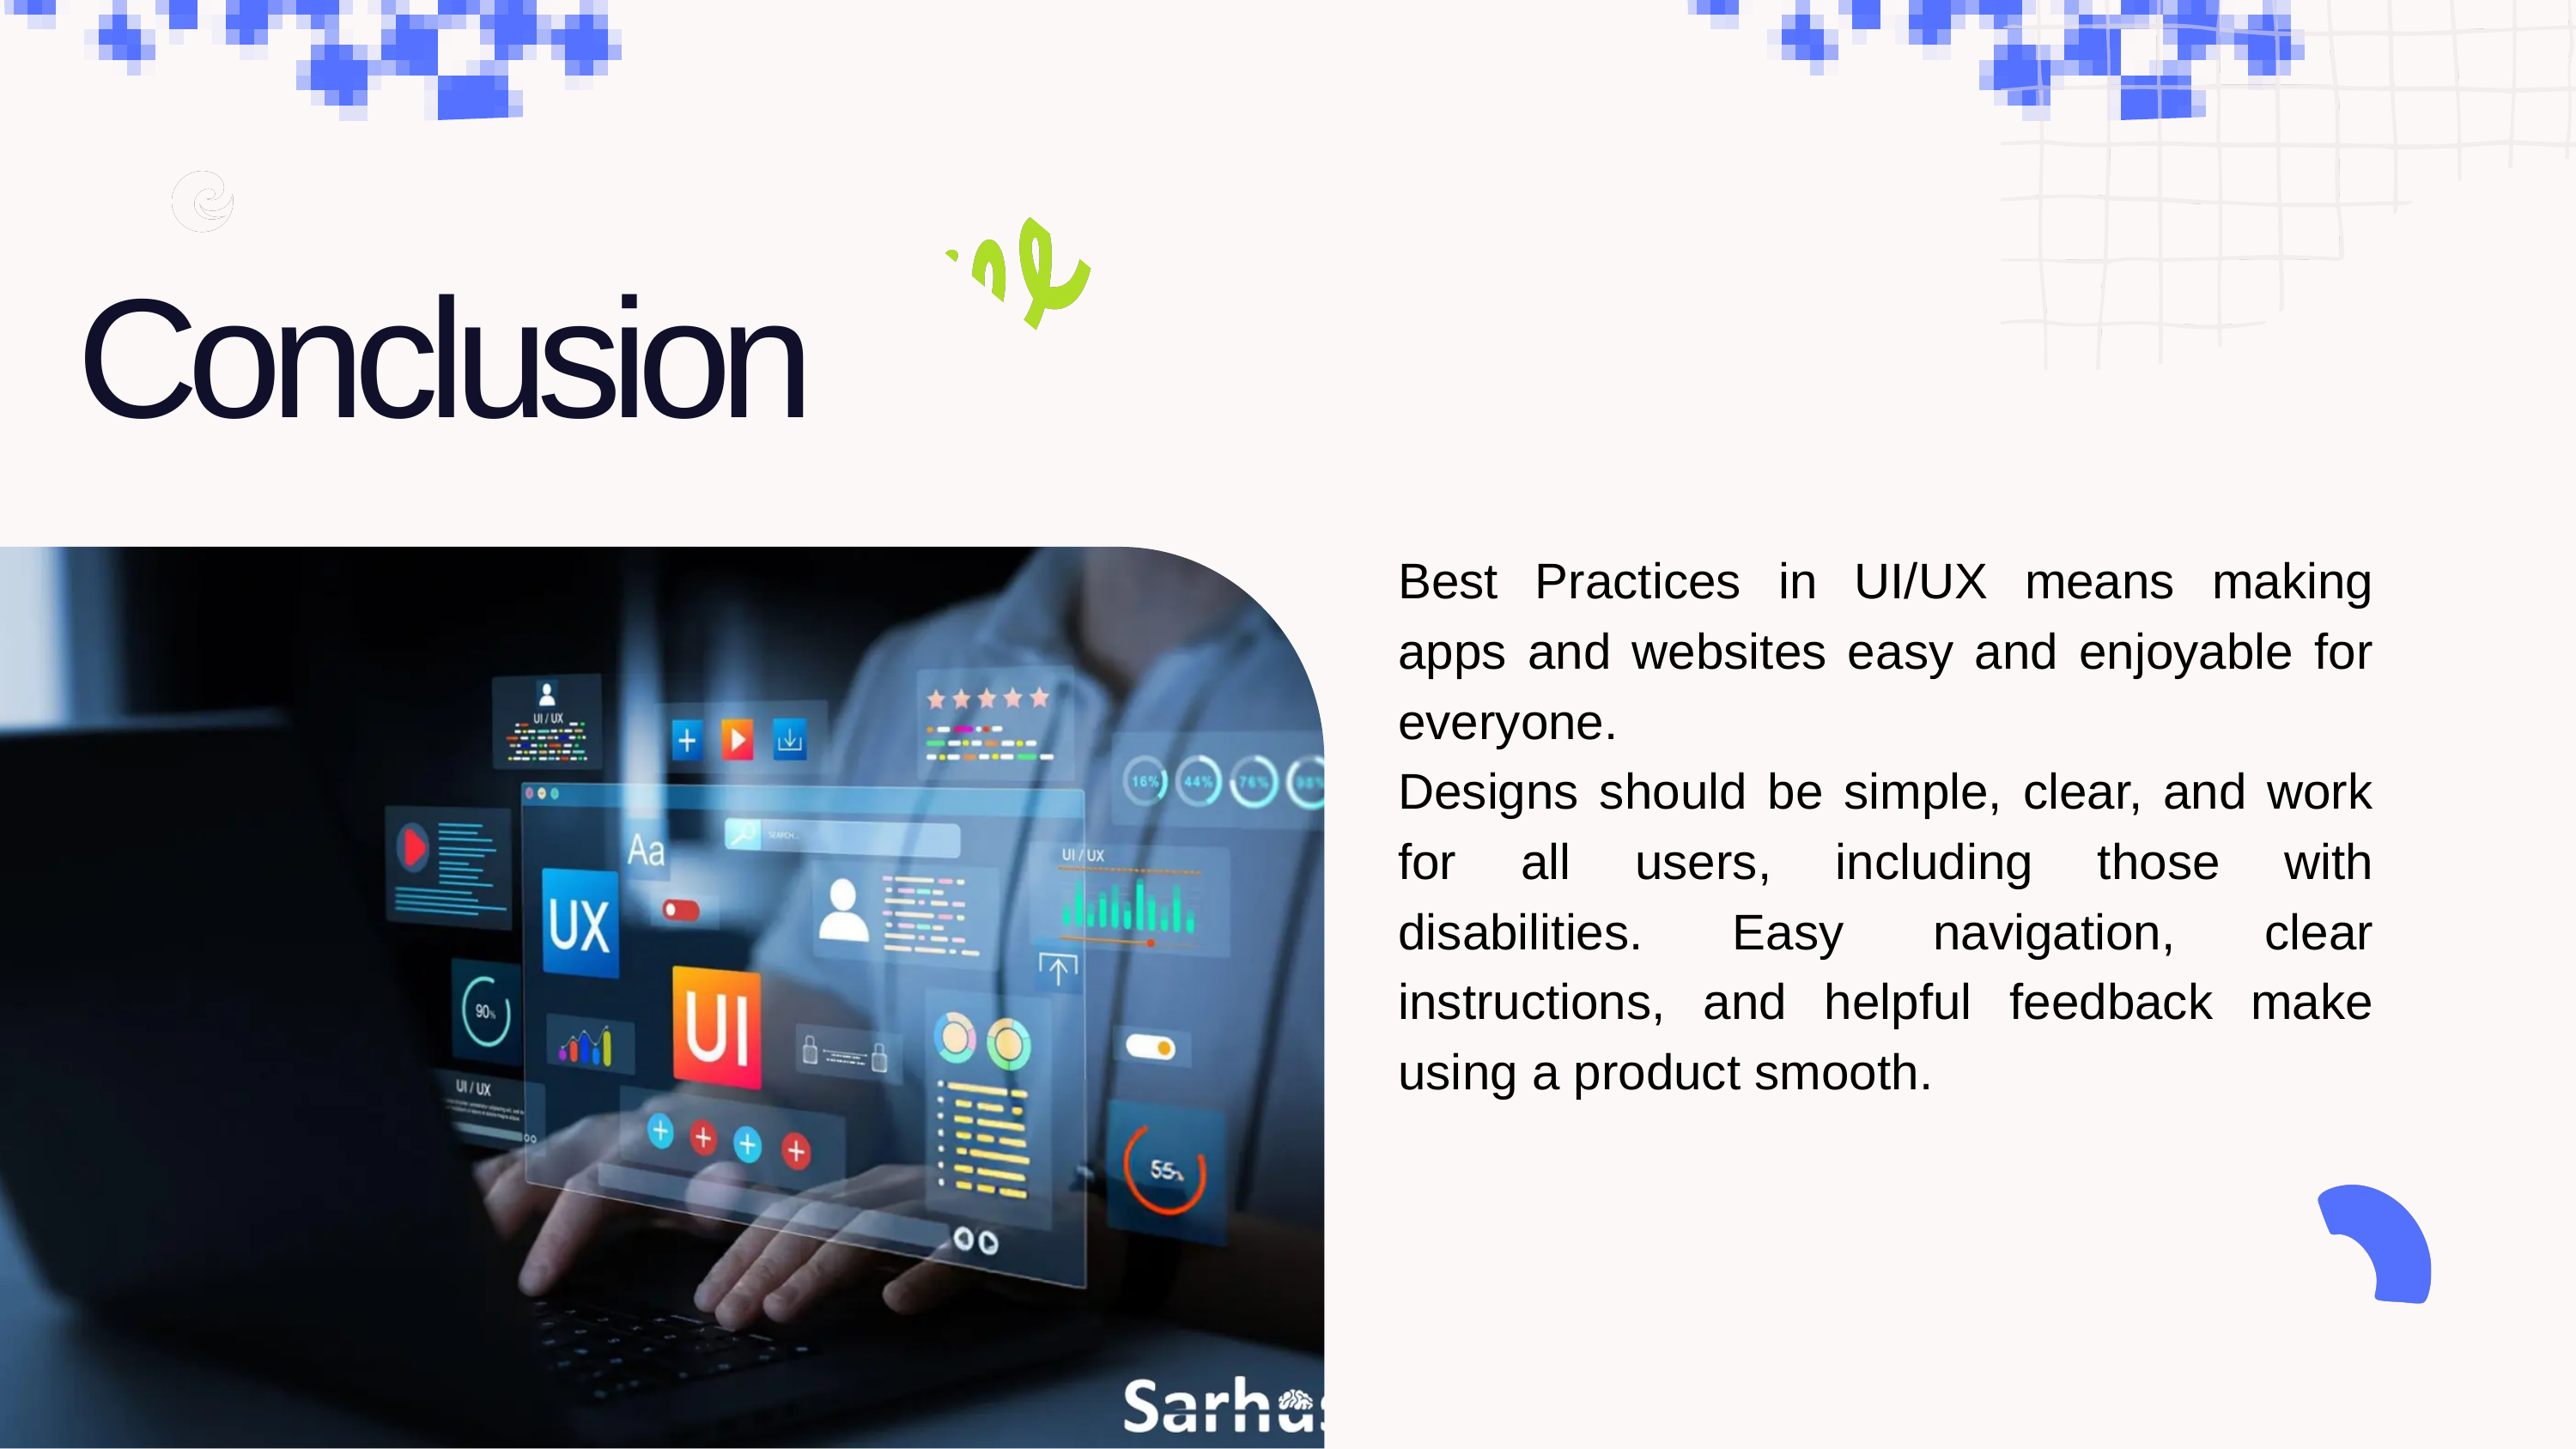

Conclusion
Best Practices in UI/UX means making apps and websites easy and enjoyable for everyone.
Designs should be simple, clear, and work for all users, including those with disabilities. Easy navigation, clear instructions, and helpful feedback make using a product smooth.